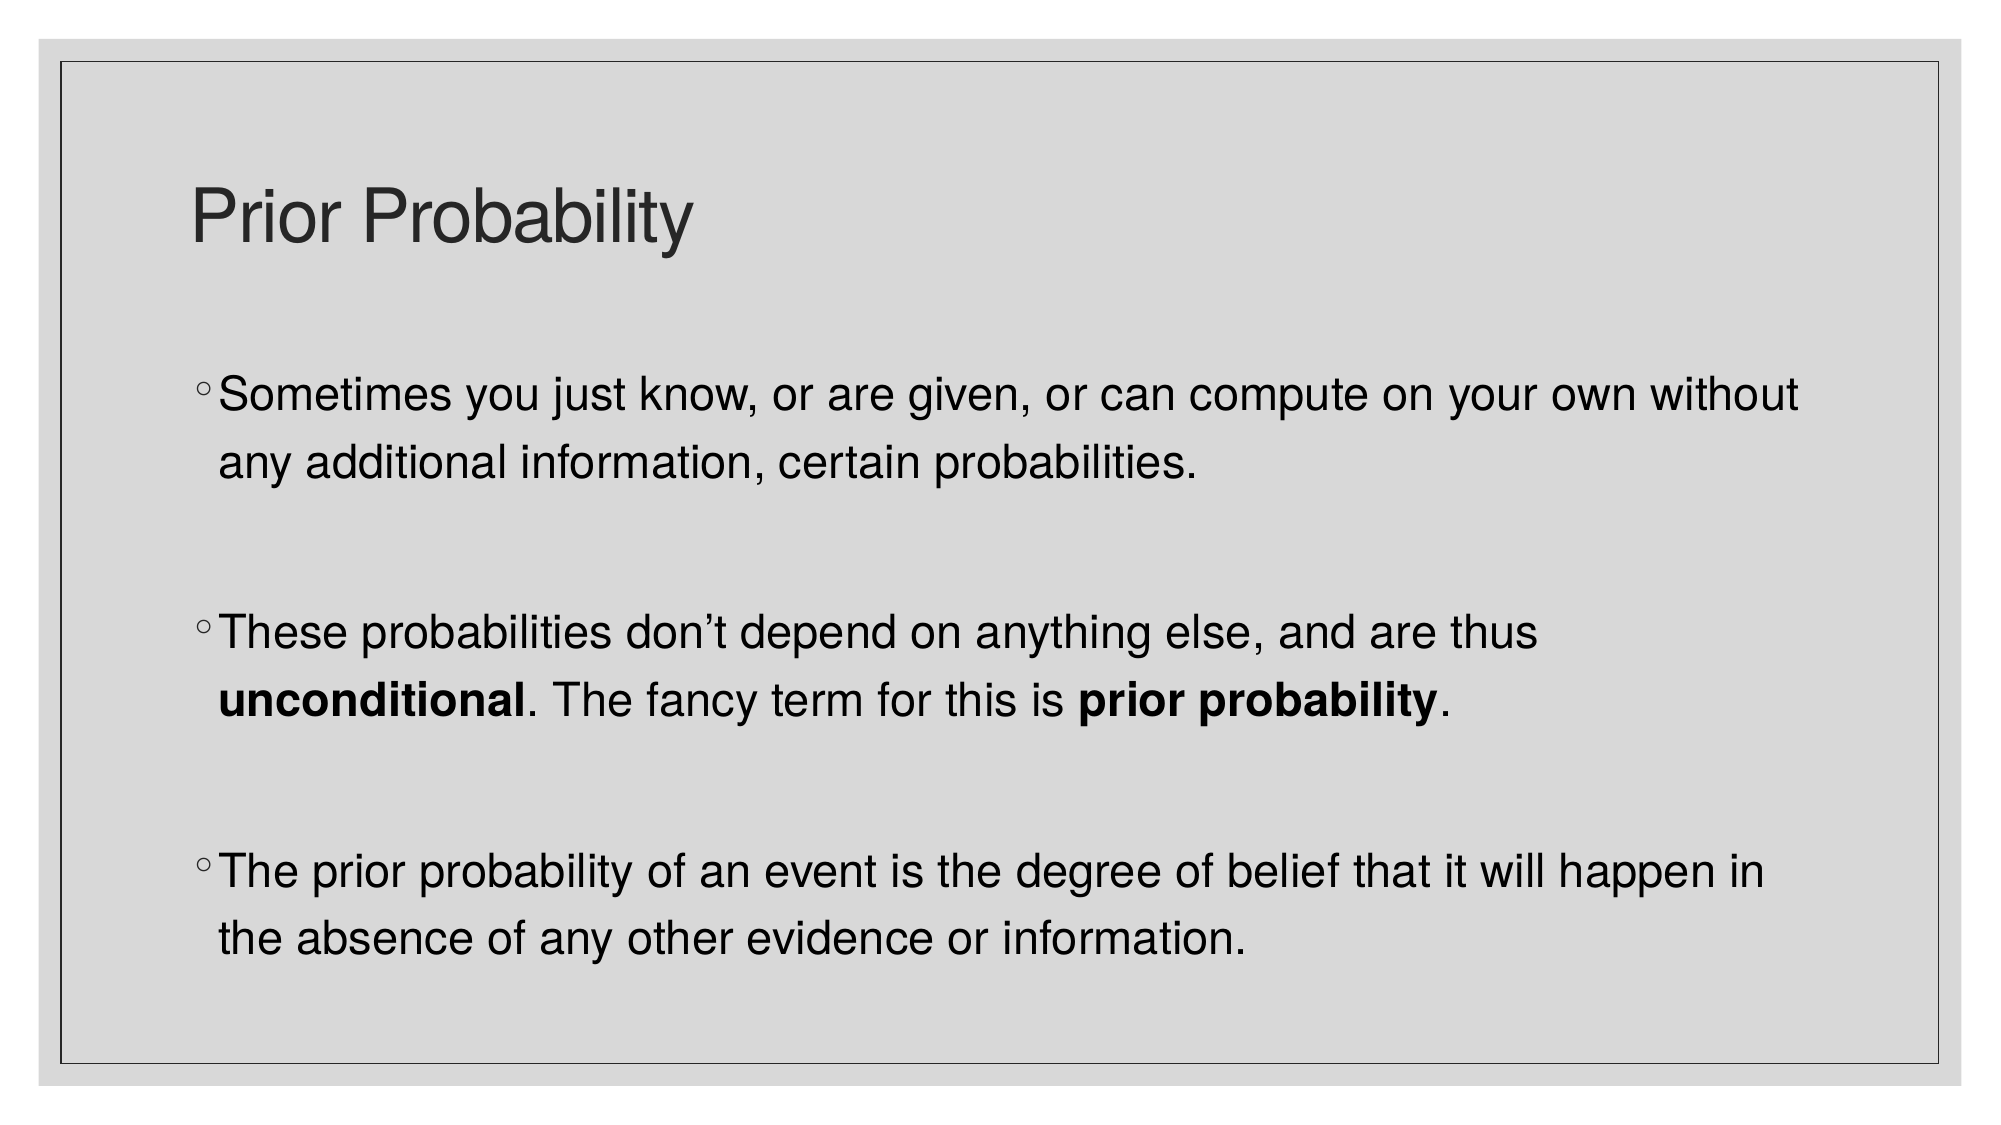

# Prior Probability
Sometimes you just know, or are given, or can compute on your own without any additional information, certain probabilities.

These probabilities don’t depend on anything else, and are thus unconditional. The fancy term for this is prior probability.

The prior probability of an event is the degree of belief that it will happen in the absence of any other evidence or information.